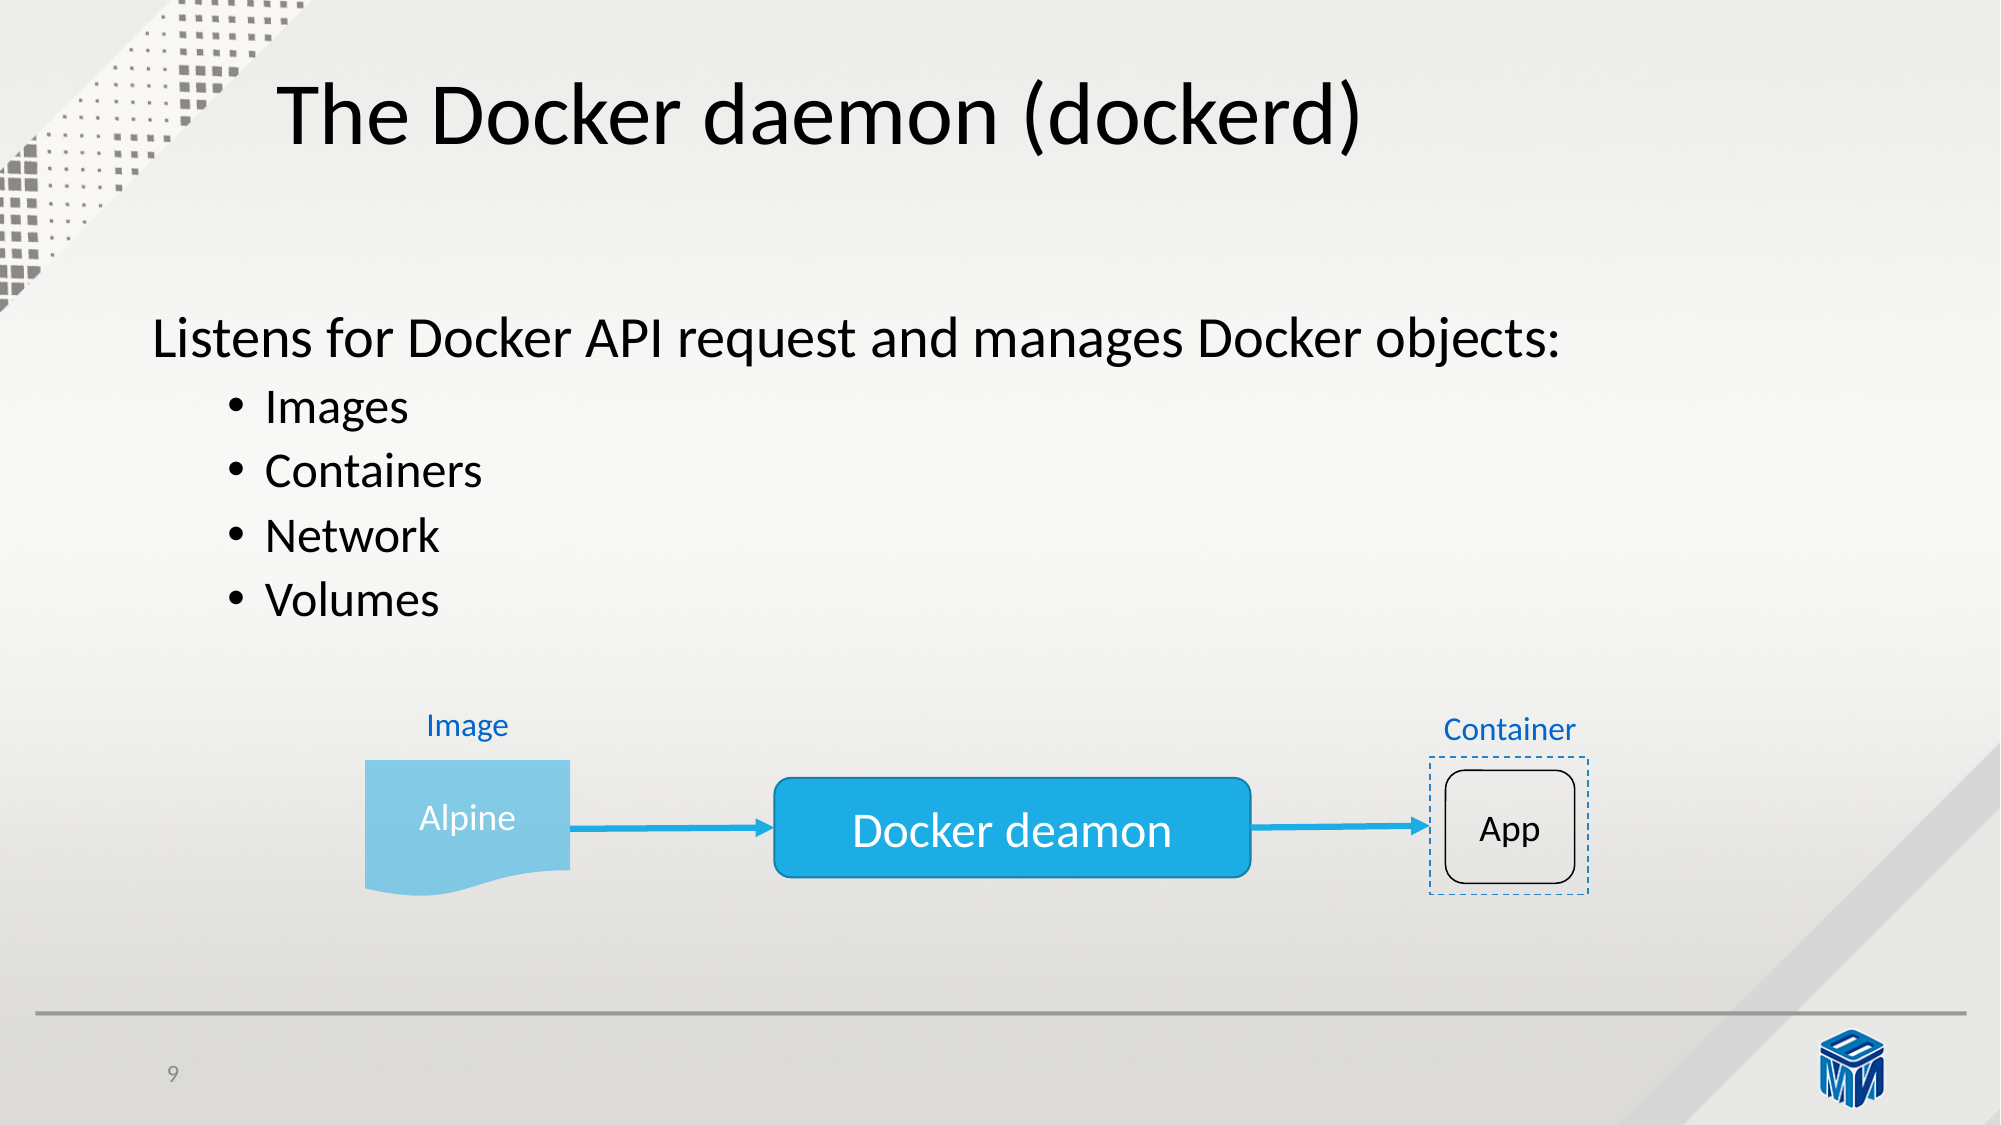

# The Docker daemon (dockerd)
Listens for Docker API request and manages Docker objects:
Images
Containers
Network
Volumes
Image
Container

Alpine
App
Docker deamon
9